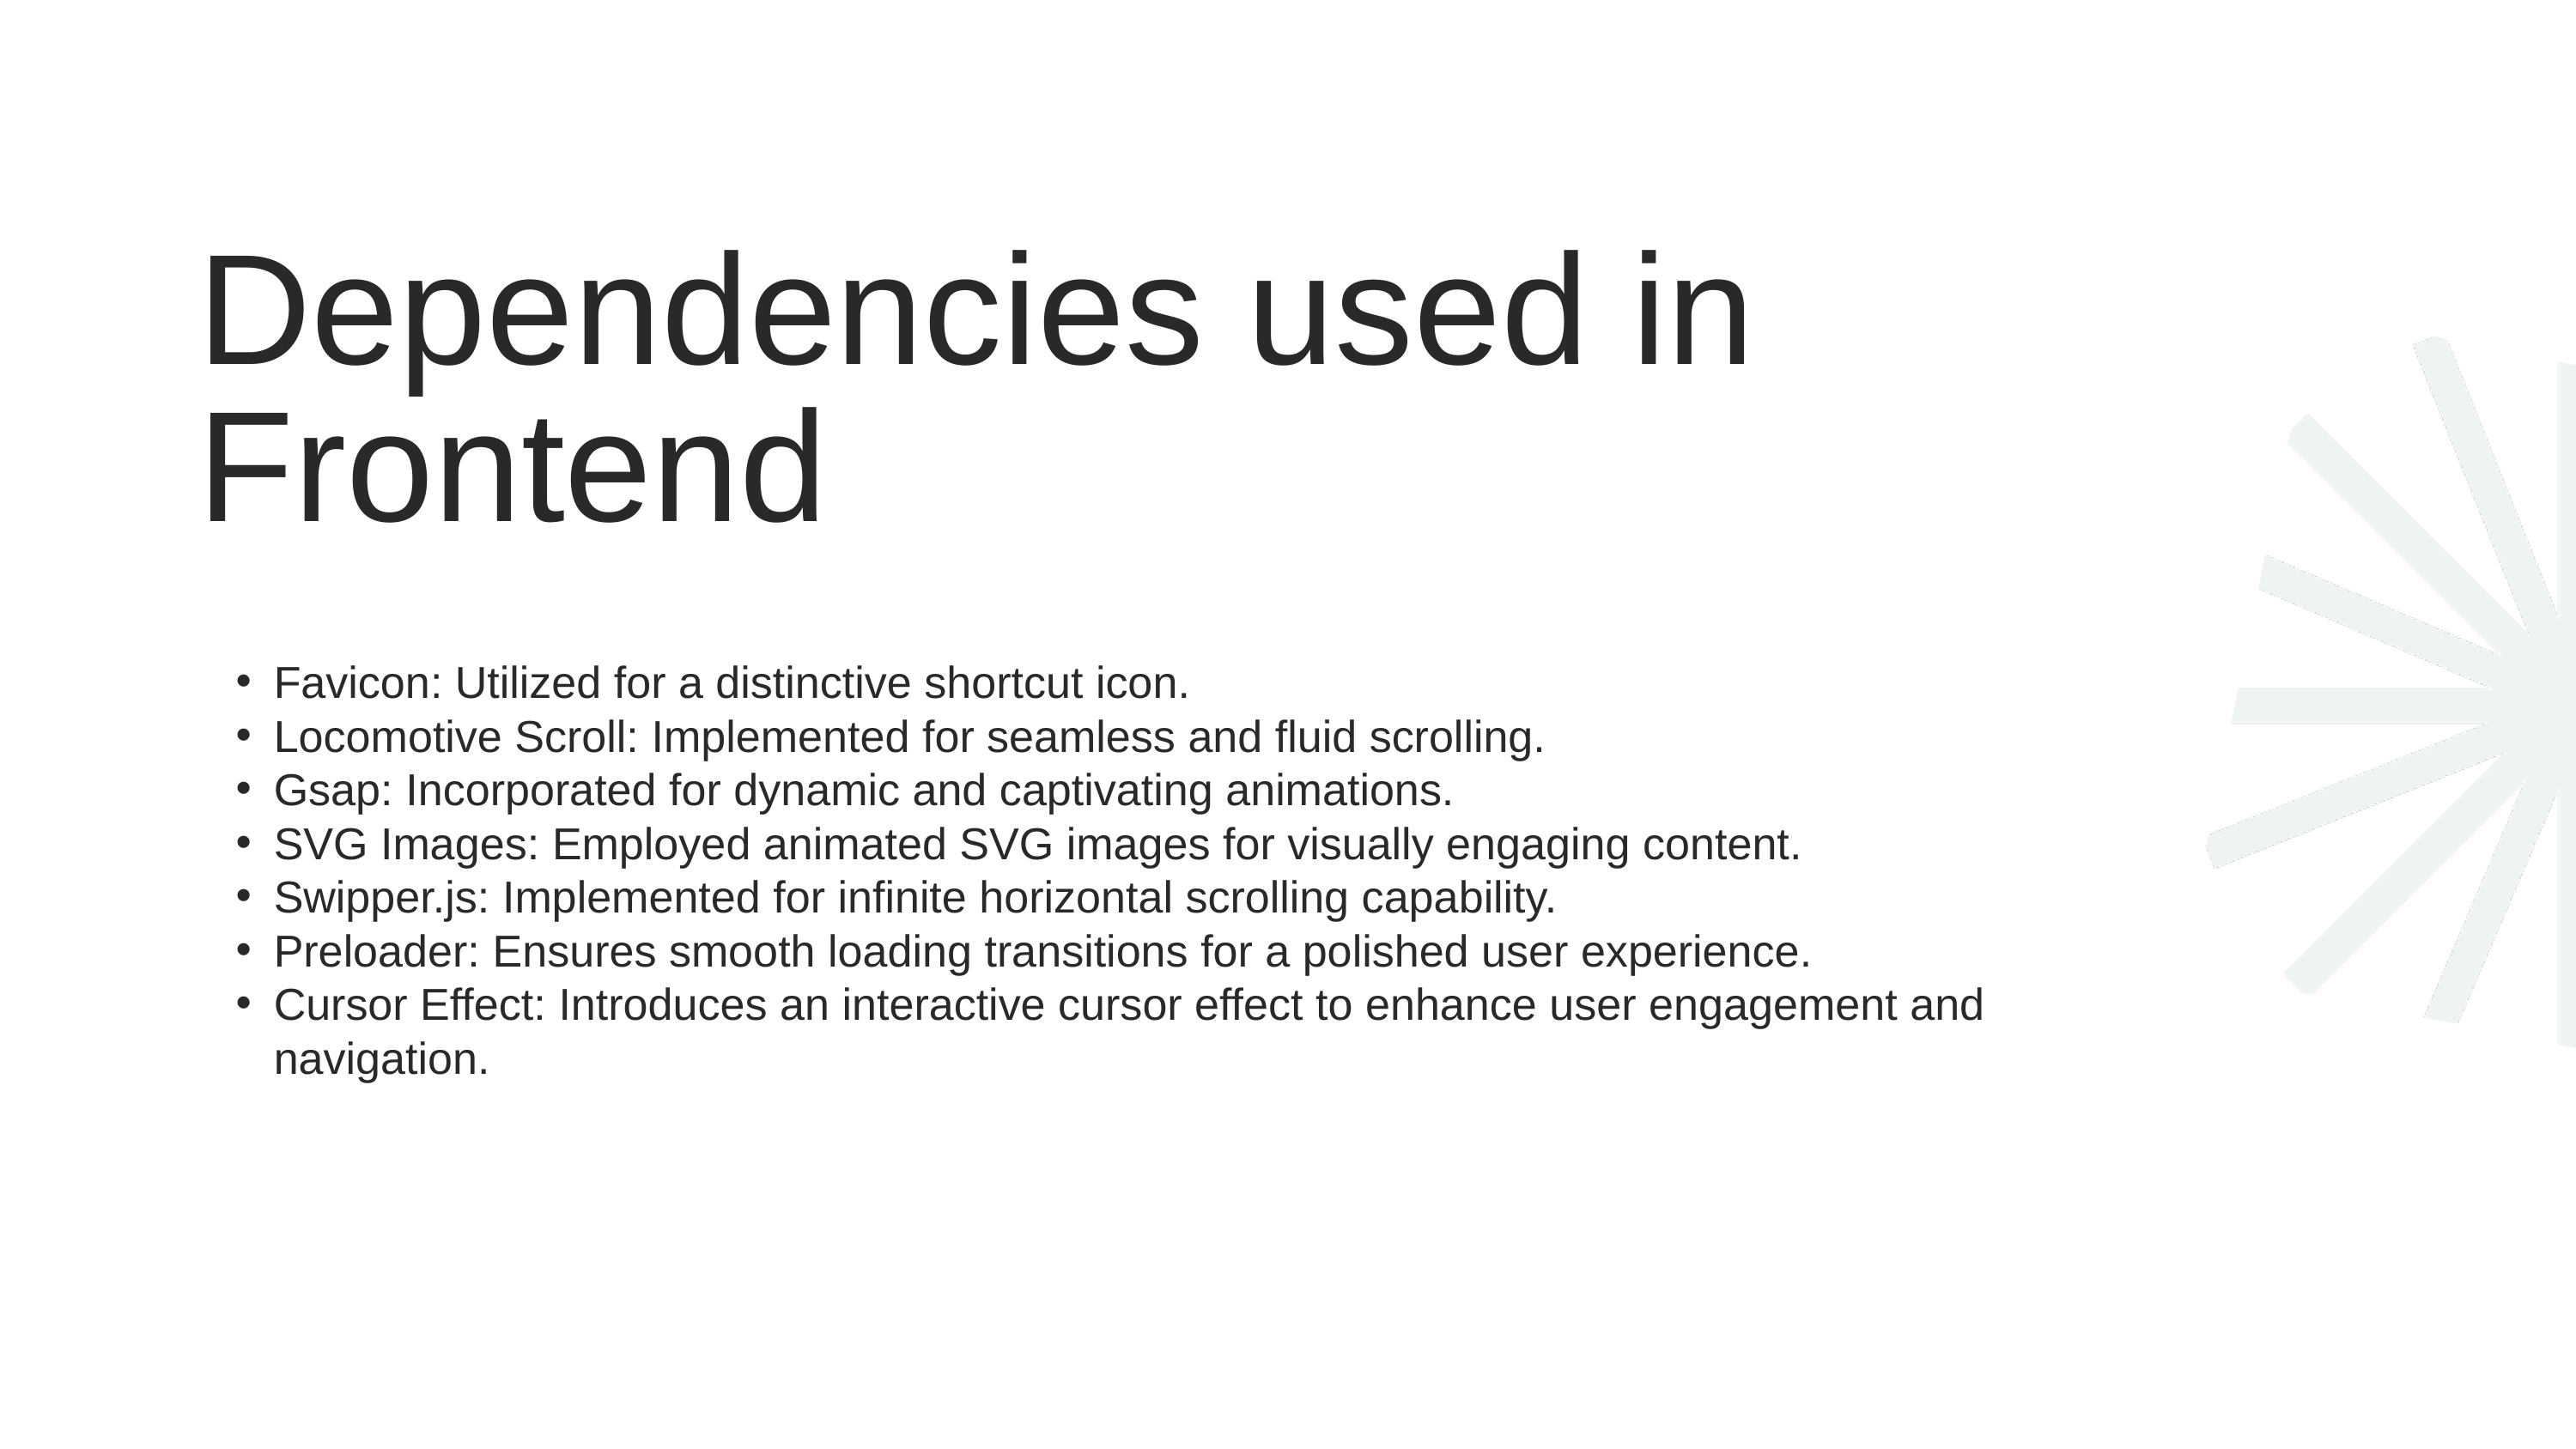

Dependencies used in Frontend
Favicon: Utilized for a distinctive shortcut icon.
Locomotive Scroll: Implemented for seamless and fluid scrolling.
Gsap: Incorporated for dynamic and captivating animations.
SVG Images: Employed animated SVG images for visually engaging content.
Swipper.js: Implemented for infinite horizontal scrolling capability.
Preloader: Ensures smooth loading transitions for a polished user experience.
Cursor Effect: Introduces an interactive cursor effect to enhance user engagement and navigation.